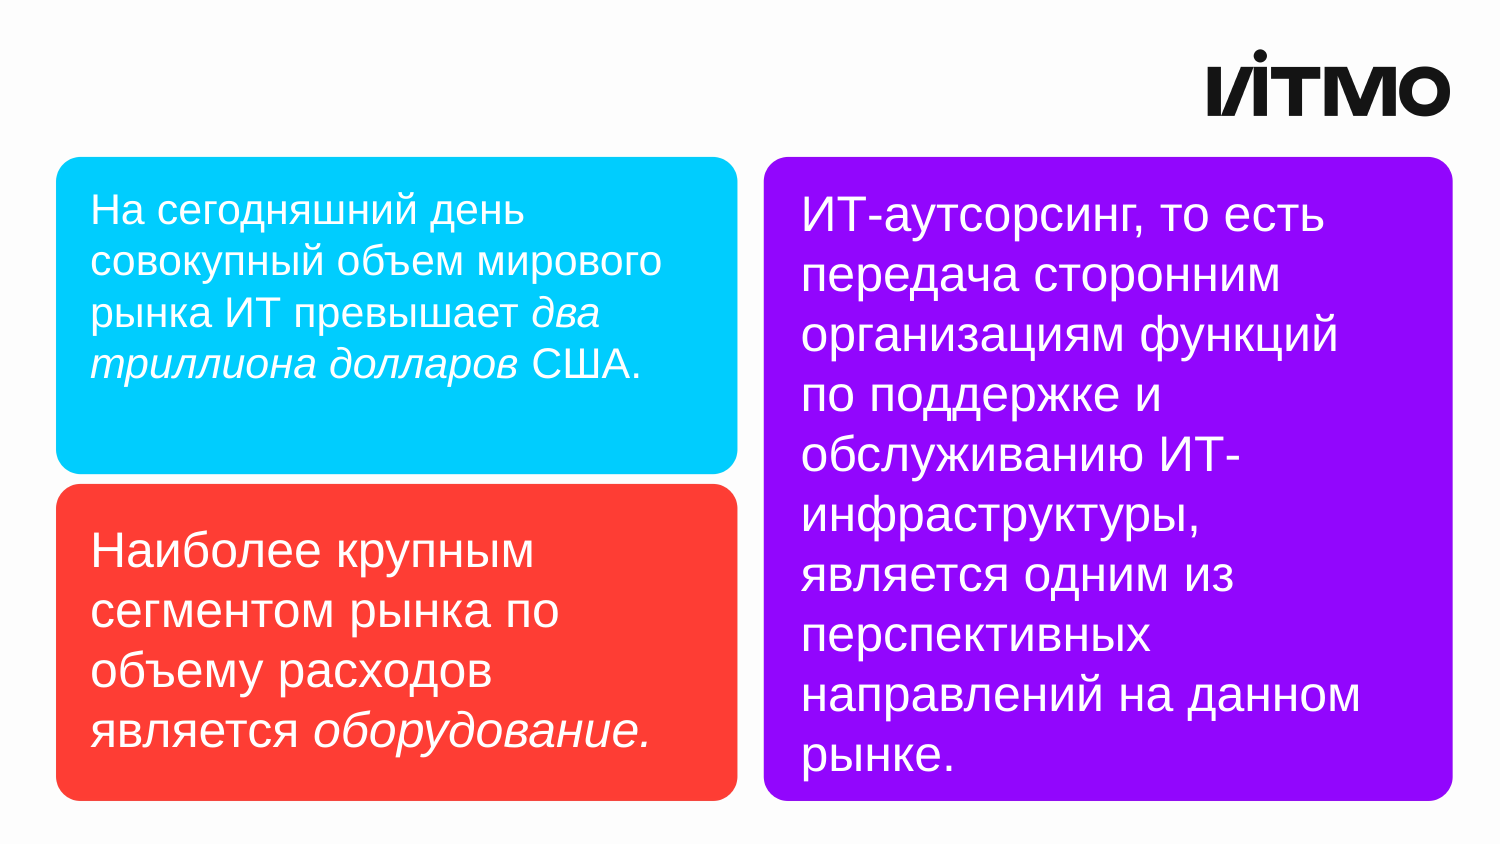

На сегодняшний день совокупный объем мирового рынка ИТ превышает два триллиона долларов США.

ИТ-аутсорсинг, то есть передача сторонним организациям функций по поддержке и обслуживанию ИТ-инфраструктуры, является одним из перспективных направлений на данном рынке.

Наиболее крупным сегментом рынка по объему расходов является оборудование.